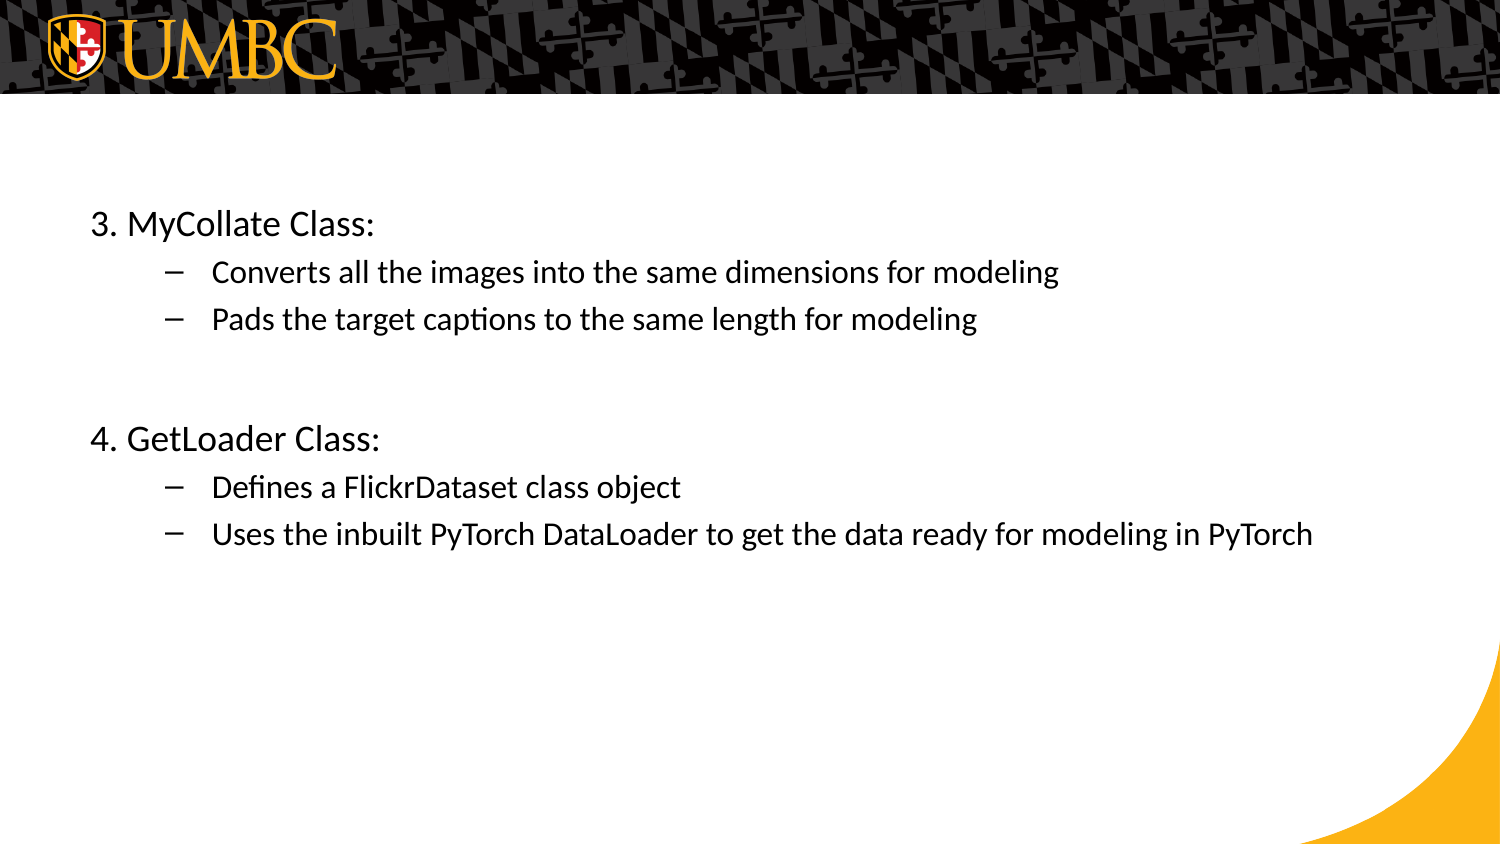

3. MyCollate Class:
Converts all the images into the same dimensions for modeling
Pads the target captions to the same length for modeling

4. GetLoader Class:
Defines a FlickrDataset class object
Uses the inbuilt PyTorch DataLoader to get the data ready for modeling in PyTorch